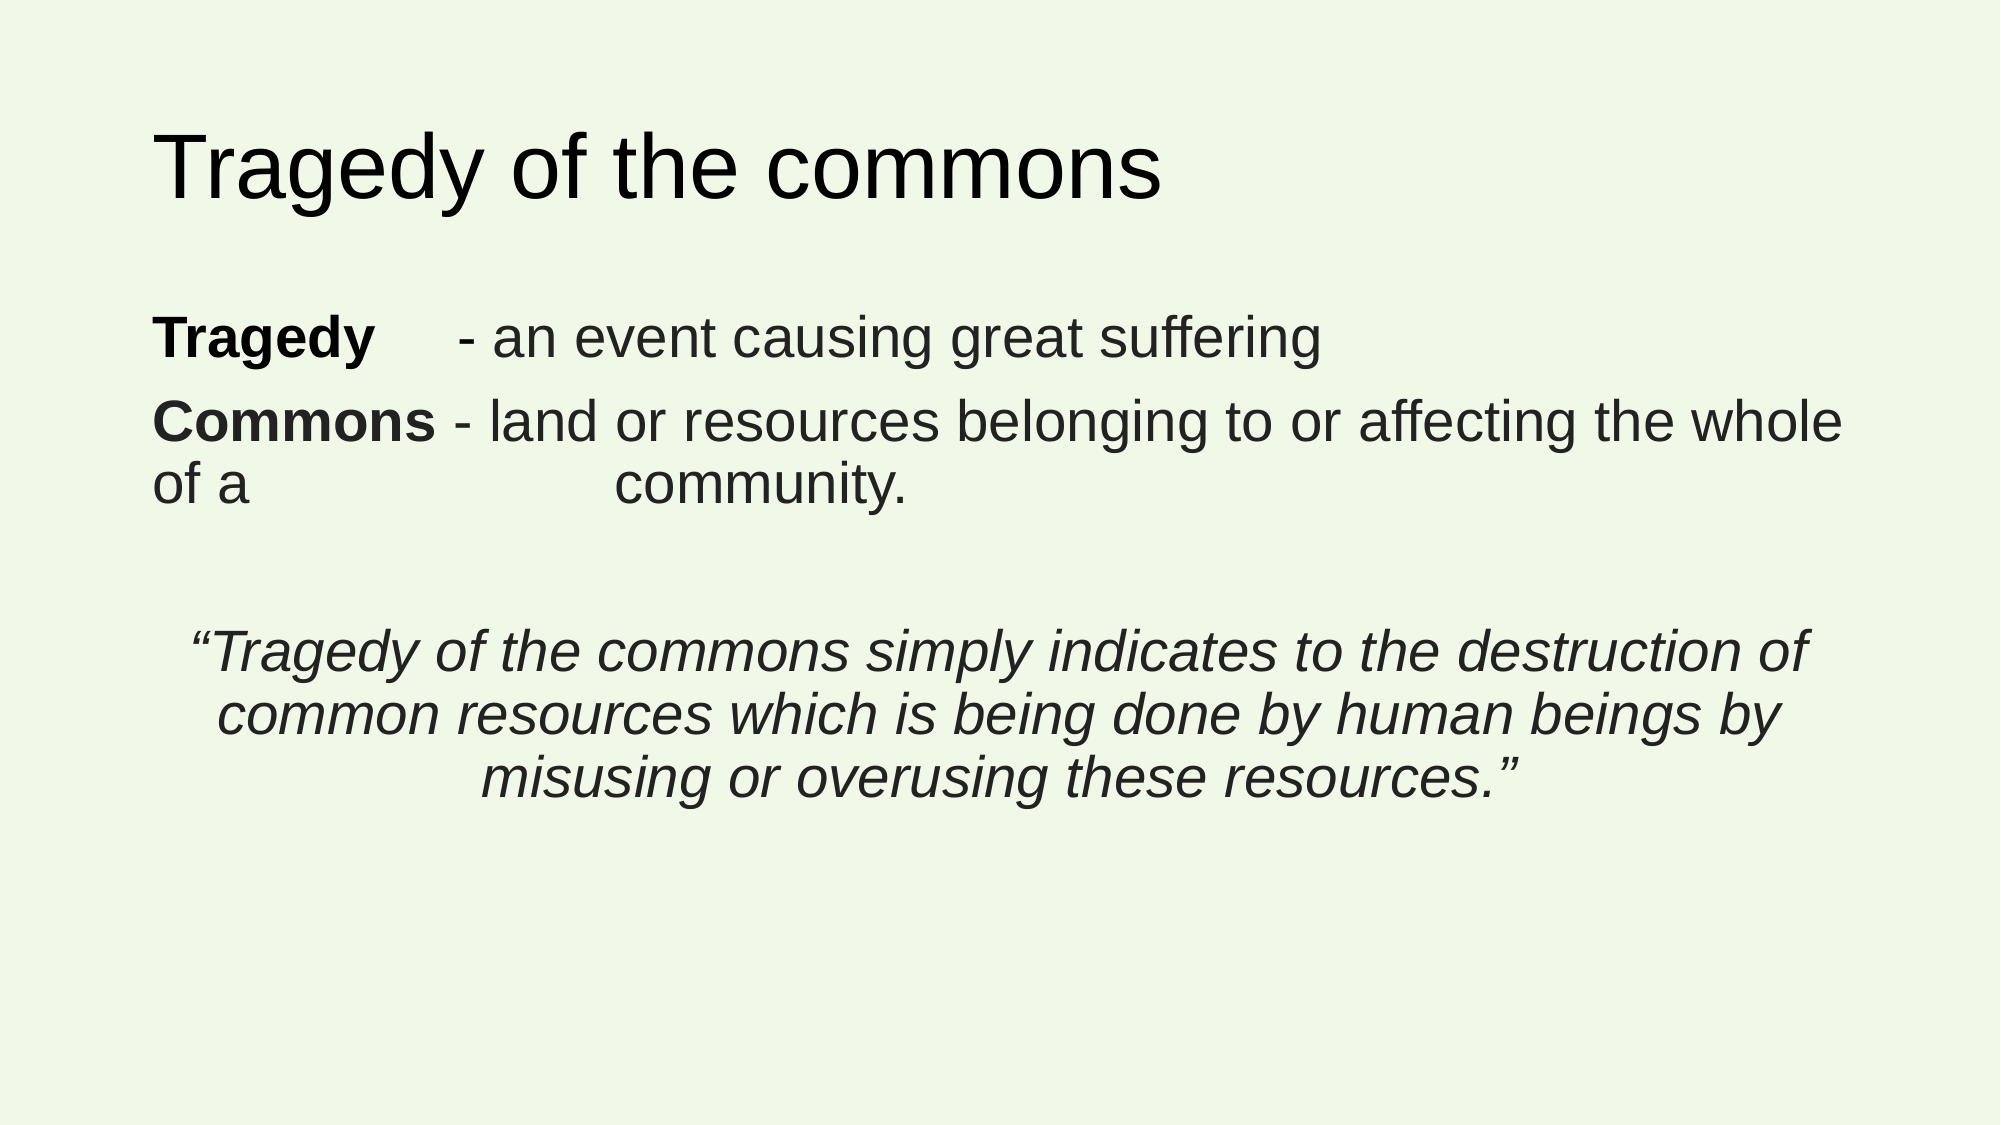

# Tragedy of the commons
Tragedy     - an event causing great suffering
Commons - land or resources belonging to or affecting the whole of a 		          community.

“Tragedy of the commons simply indicates to the destruction of common resources which is being done by human beings by misusing or overusing these resources.”